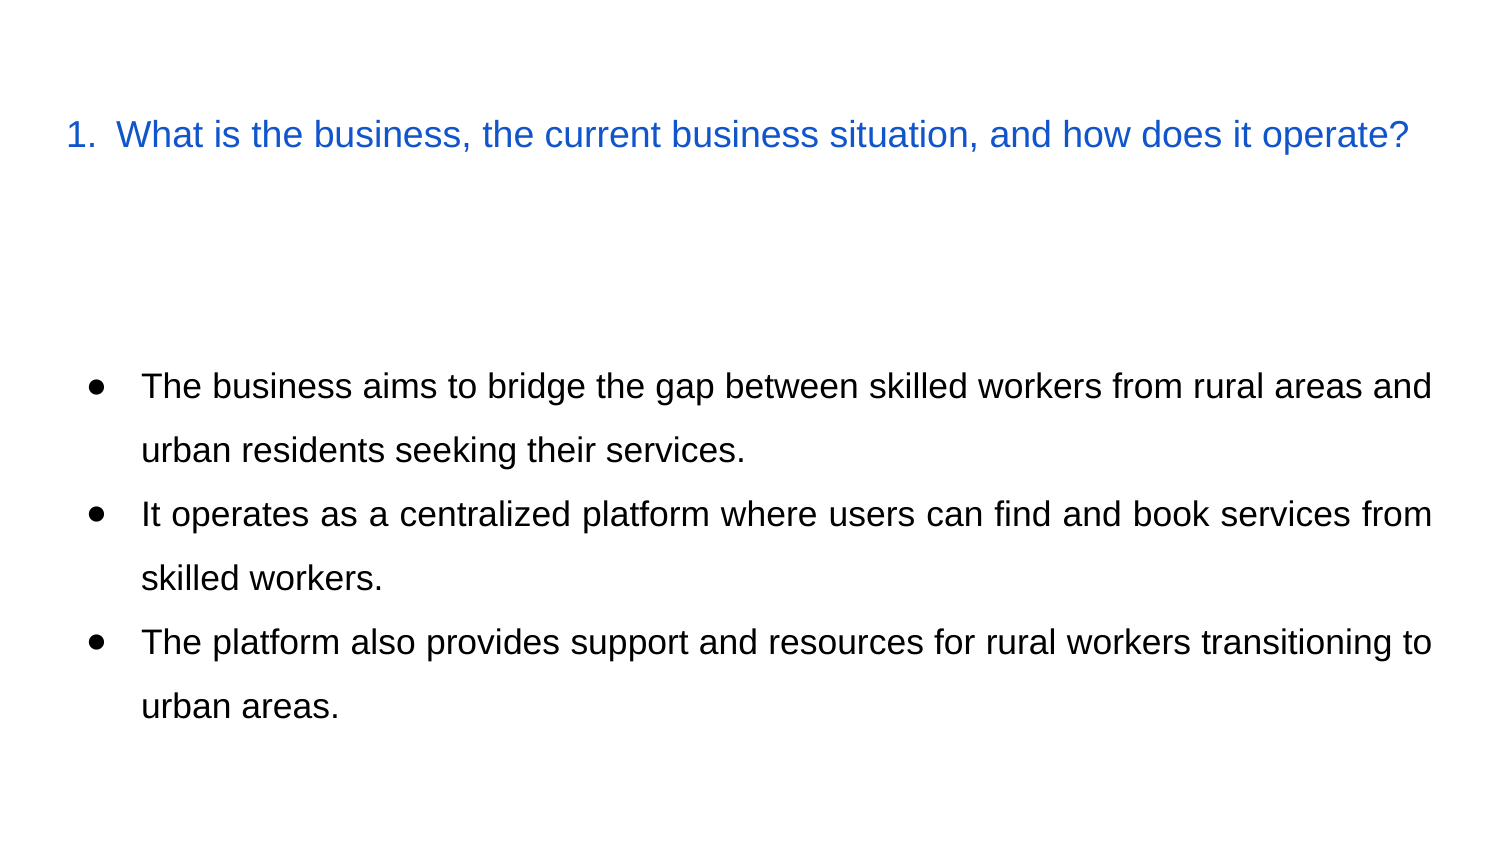

# What is the business, the current business situation, and how does it operate?
The business aims to bridge the gap between skilled workers from rural areas and urban residents seeking their services.
It operates as a centralized platform where users can find and book services from skilled workers.
The platform also provides support and resources for rural workers transitioning to urban areas.